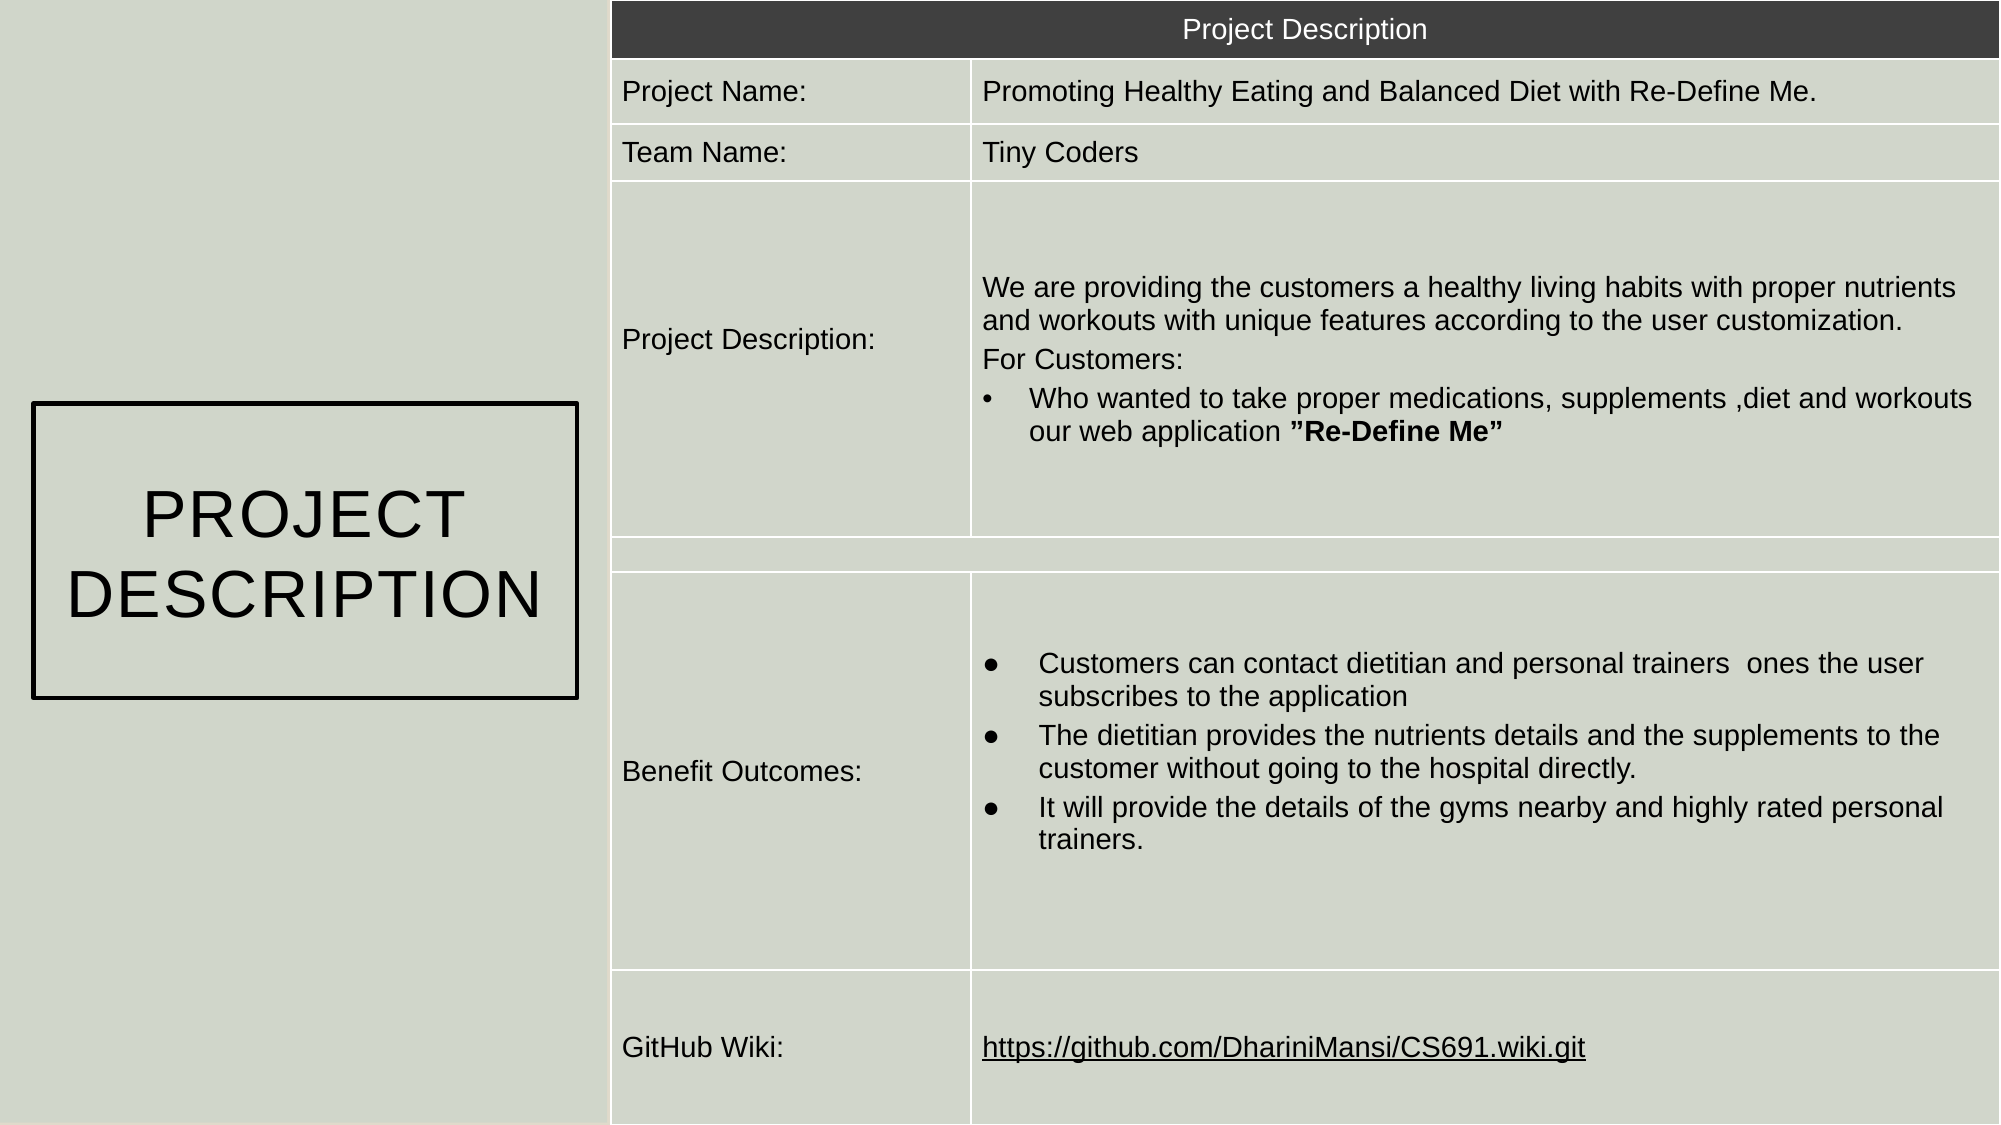

| Project Description |  |
| --- | --- |
| Project Name: | Promoting Healthy Eating and Balanced Diet with Re-Define Me. |
| Team Name: | Tiny Coders |
| Project Description: | We are providing the customers a healthy living habits with proper nutrients and workouts with unique features according to the user customization. For Customers: Who wanted to take proper medications, supplements ,diet and workouts our web application ”Re-Define Me” |
|  |  |
| Benefit Outcomes: | Customers can contact dietitian and personal trainers ones the user subscribes to the application The dietitian provides the nutrients details and the supplements to the customer without going to the hospital directly. It will provide the details of the gyms nearby and highly rated personal trainers. |
| GitHub Wiki: | https://github.com/DhariniMansi/CS691.wiki.git |

# Project description